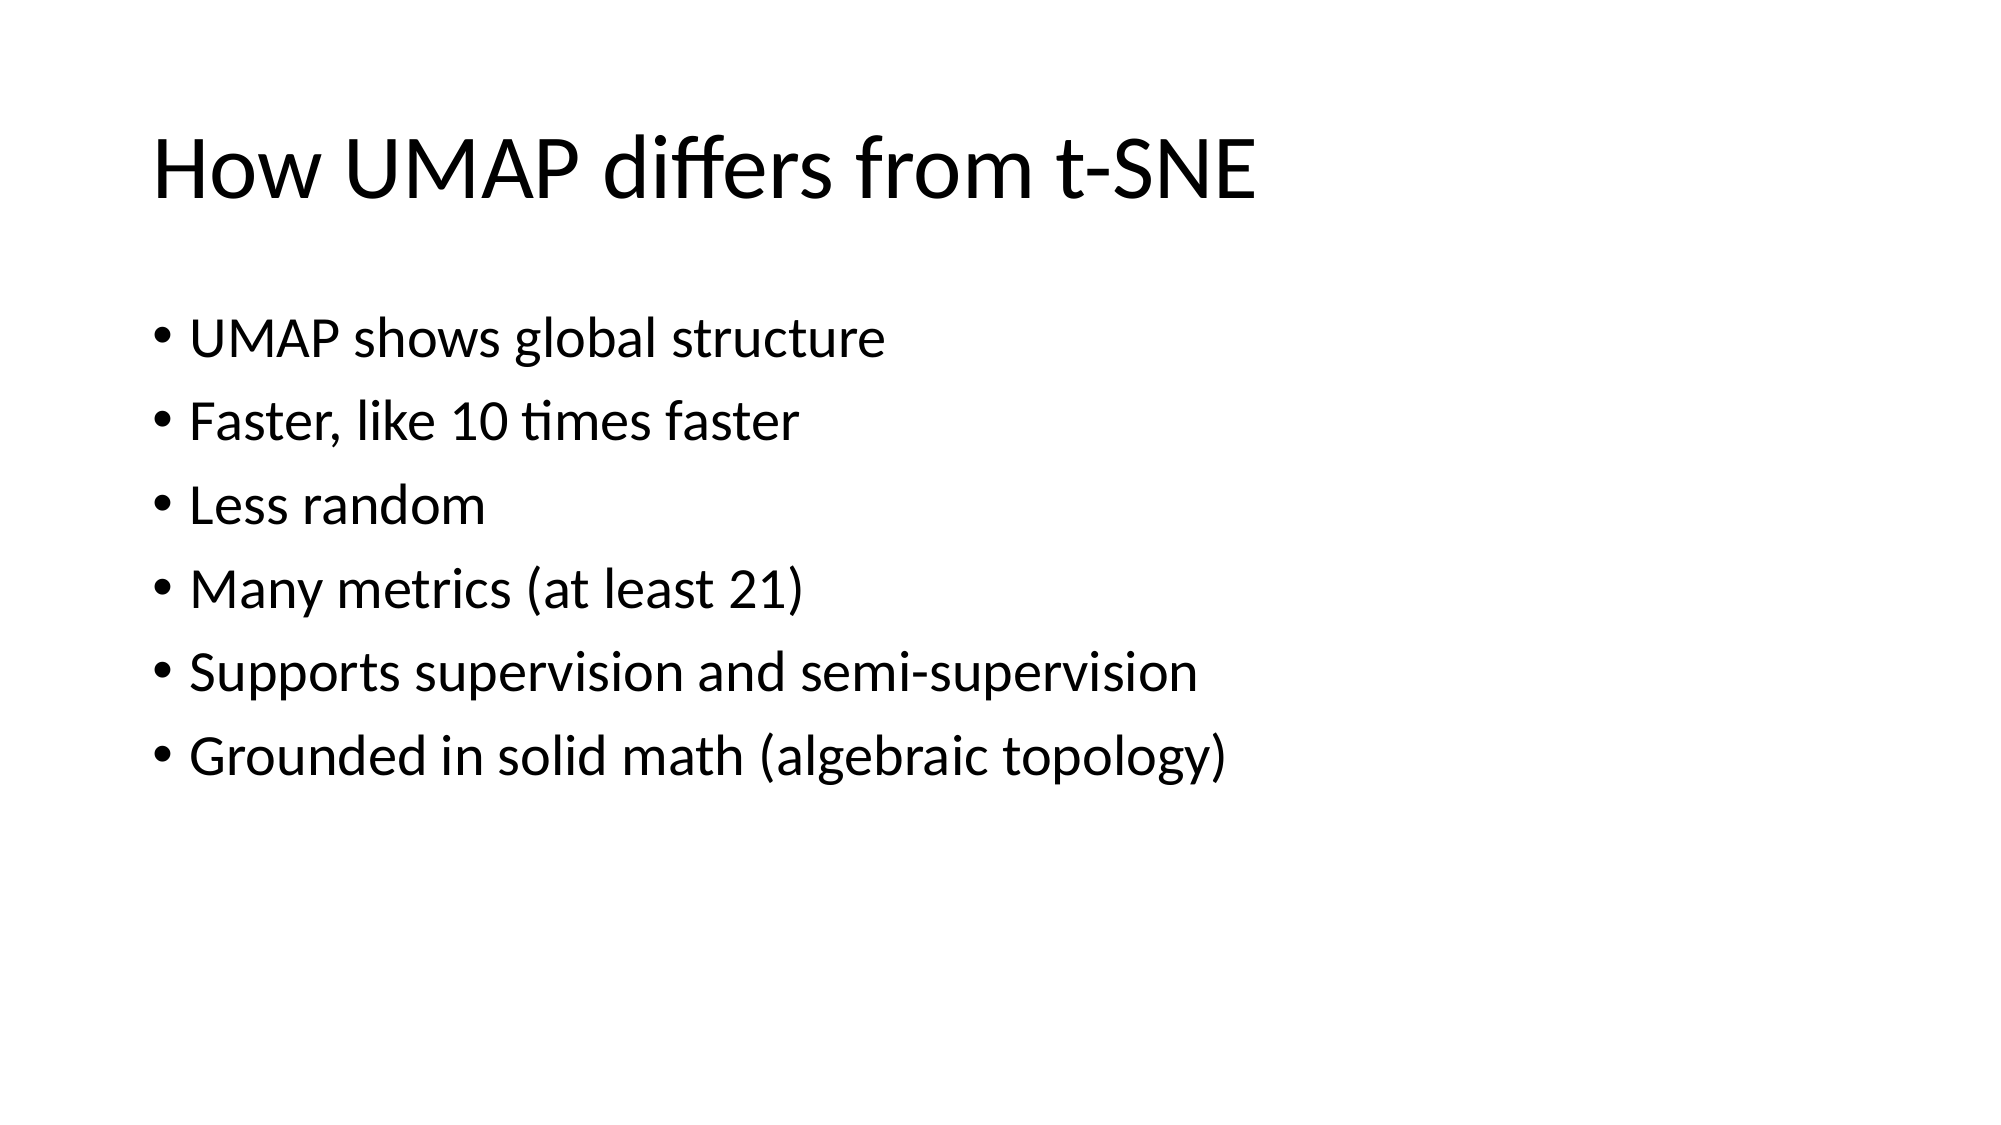

# How UMAP differs from t-SNE
UMAP shows global structure
Faster, like 10 times faster
Less random
Many metrics (at least 21)
Supports supervision and semi-supervision
Grounded in solid math (algebraic topology)